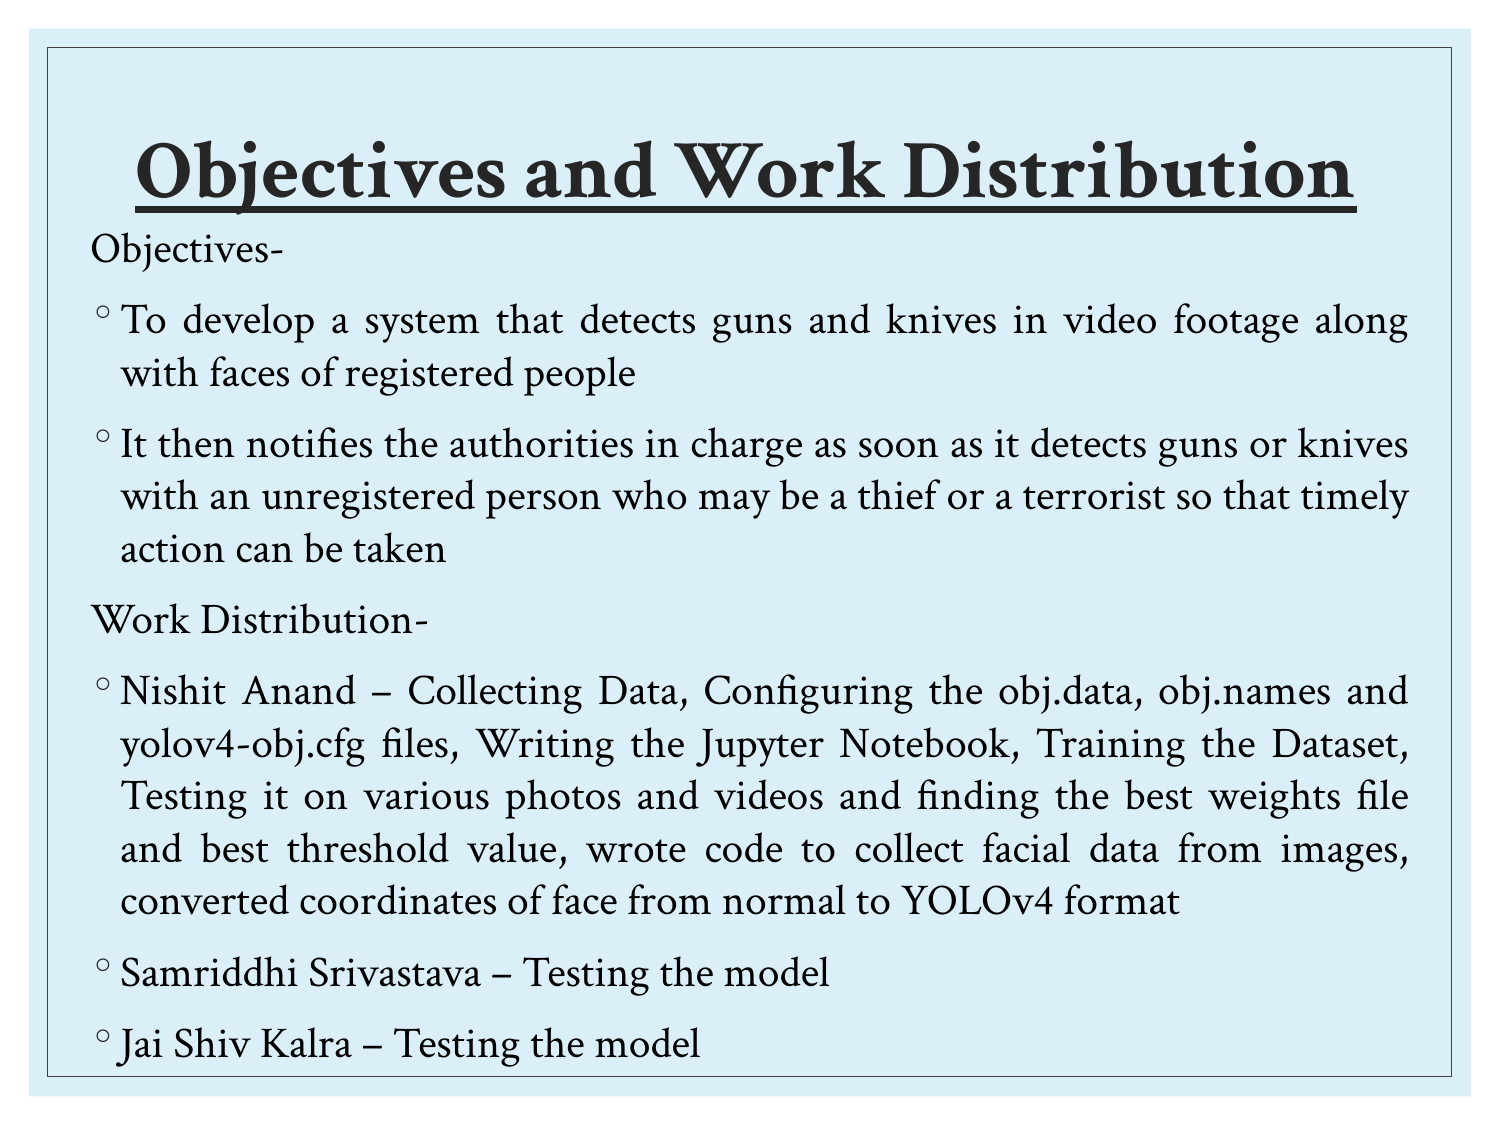

# Objectives and Work Distribution
Objectives-
To develop a system that detects guns and knives in video footage along with faces of registered people
It then notifies the authorities in charge as soon as it detects guns or knives with an unregistered person who may be a thief or a terrorist so that timely action can be taken
Work Distribution-
Nishit Anand – Collecting Data, Configuring the obj.data, obj.names and yolov4-obj.cfg files, Writing the Jupyter Notebook, Training the Dataset, Testing it on various photos and videos and finding the best weights file and best threshold value, wrote code to collect facial data from images, converted coordinates of face from normal to YOLOv4 format
Samriddhi Srivastava – Testing the model
Jai Shiv Kalra – Testing the model